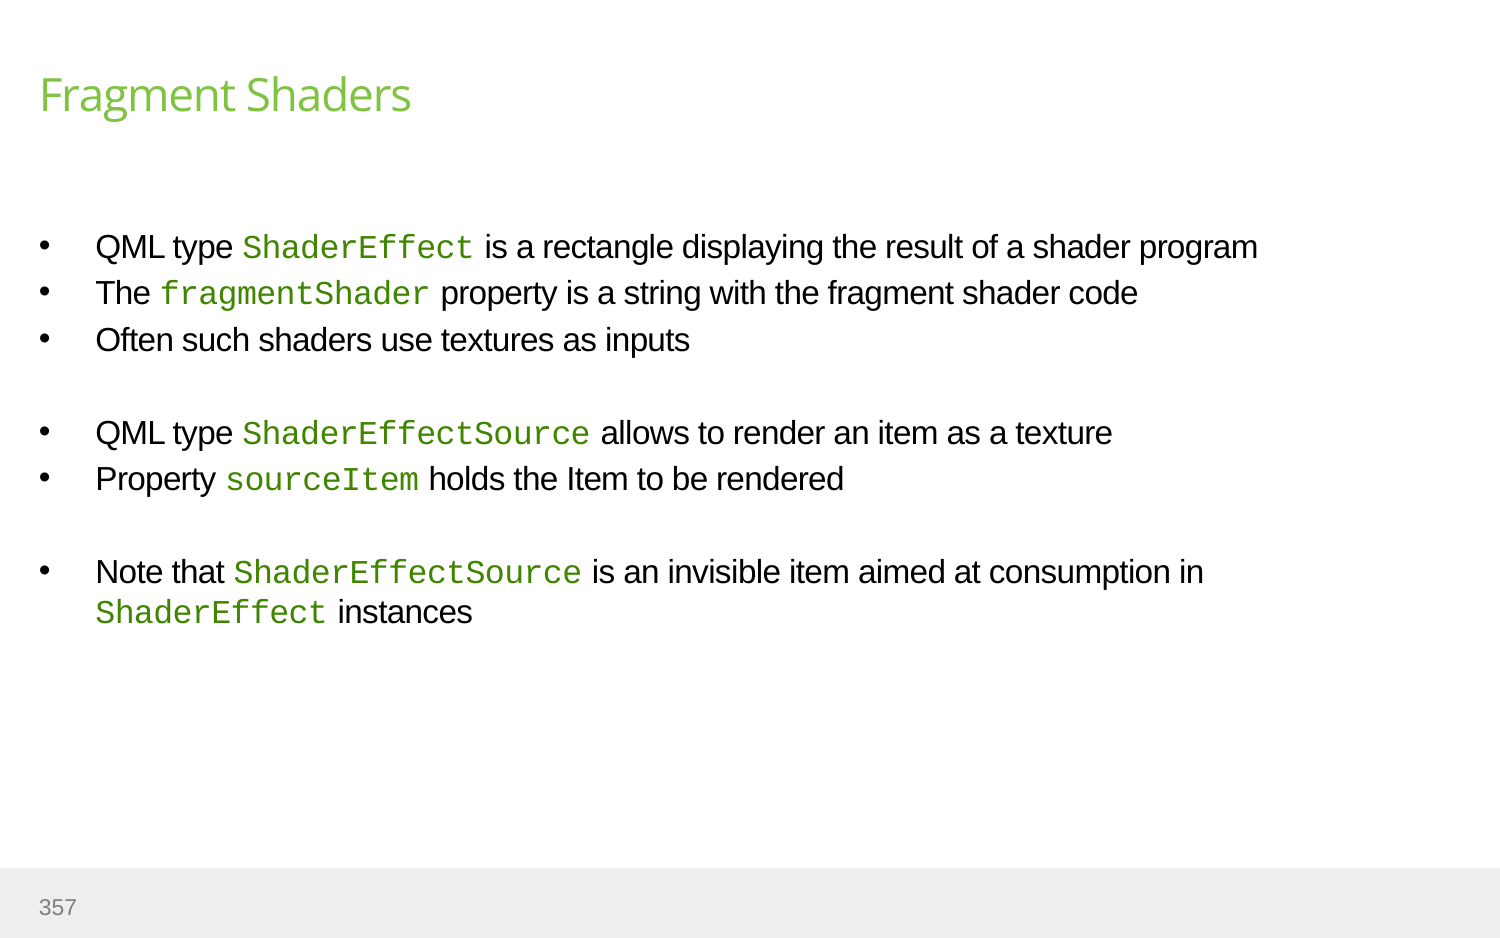

# Fragment Shaders
QML type ShaderEffect is a rectangle displaying the result of a shader program
The fragmentShader property is a string with the fragment shader code
Often such shaders use textures as inputs

QML type ShaderEffectSource allows to render an item as a texture
Property sourceItem holds the Item to be rendered

Note that ShaderEffectSource is an invisible item aimed at consumption in ShaderEffect instances
357